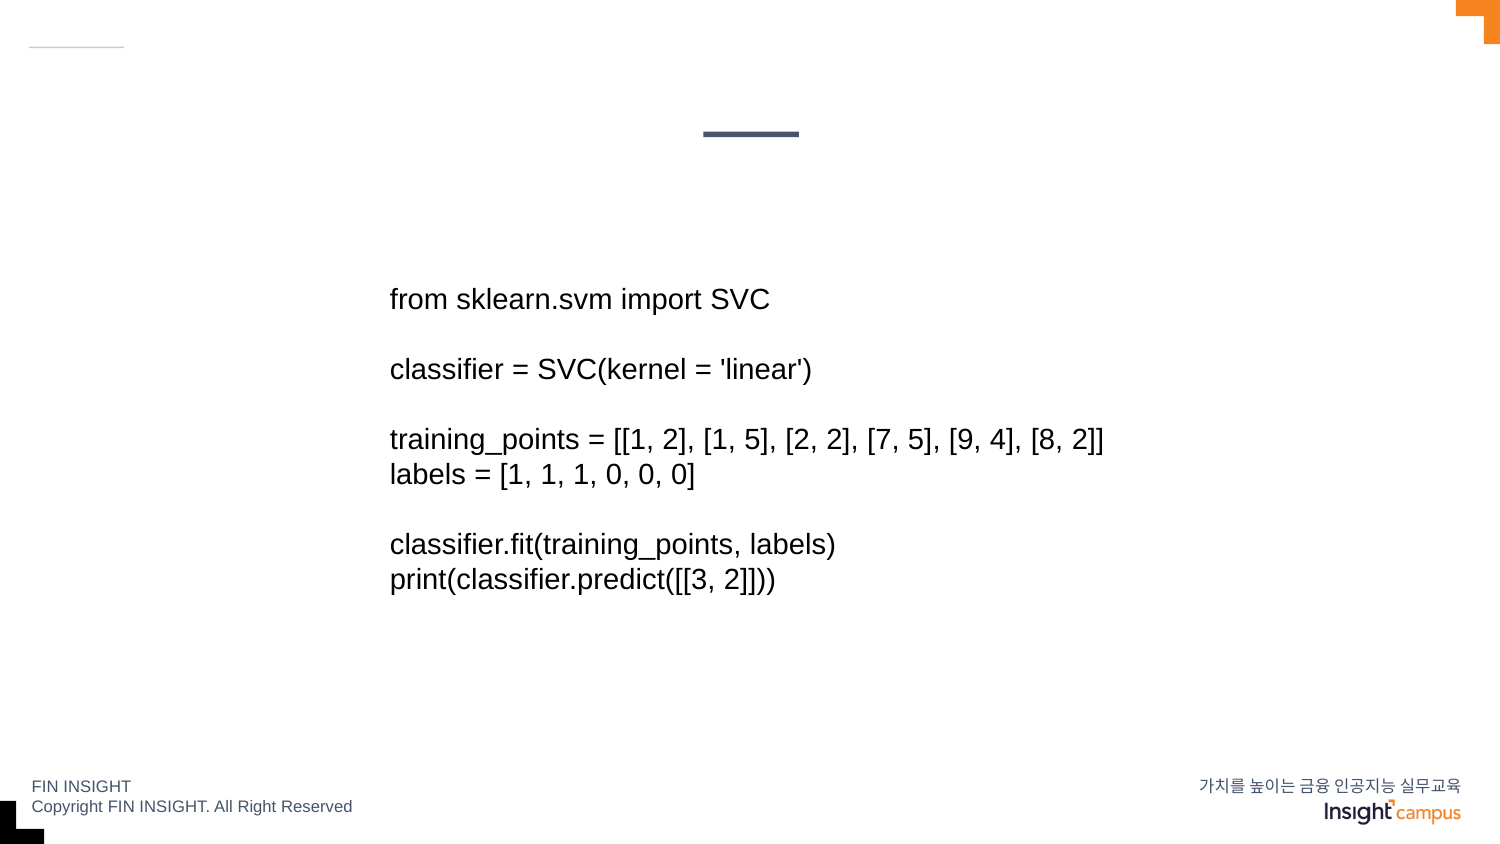

#
from sklearn.svm import SVC

classifier = SVC(kernel = 'linear')

training_points = [[1, 2], [1, 5], [2, 2], [7, 5], [9, 4], [8, 2]]
labels = [1, 1, 1, 0, 0, 0]

classifier.fit(training_points, labels)
print(classifier.predict([[3, 2]]))